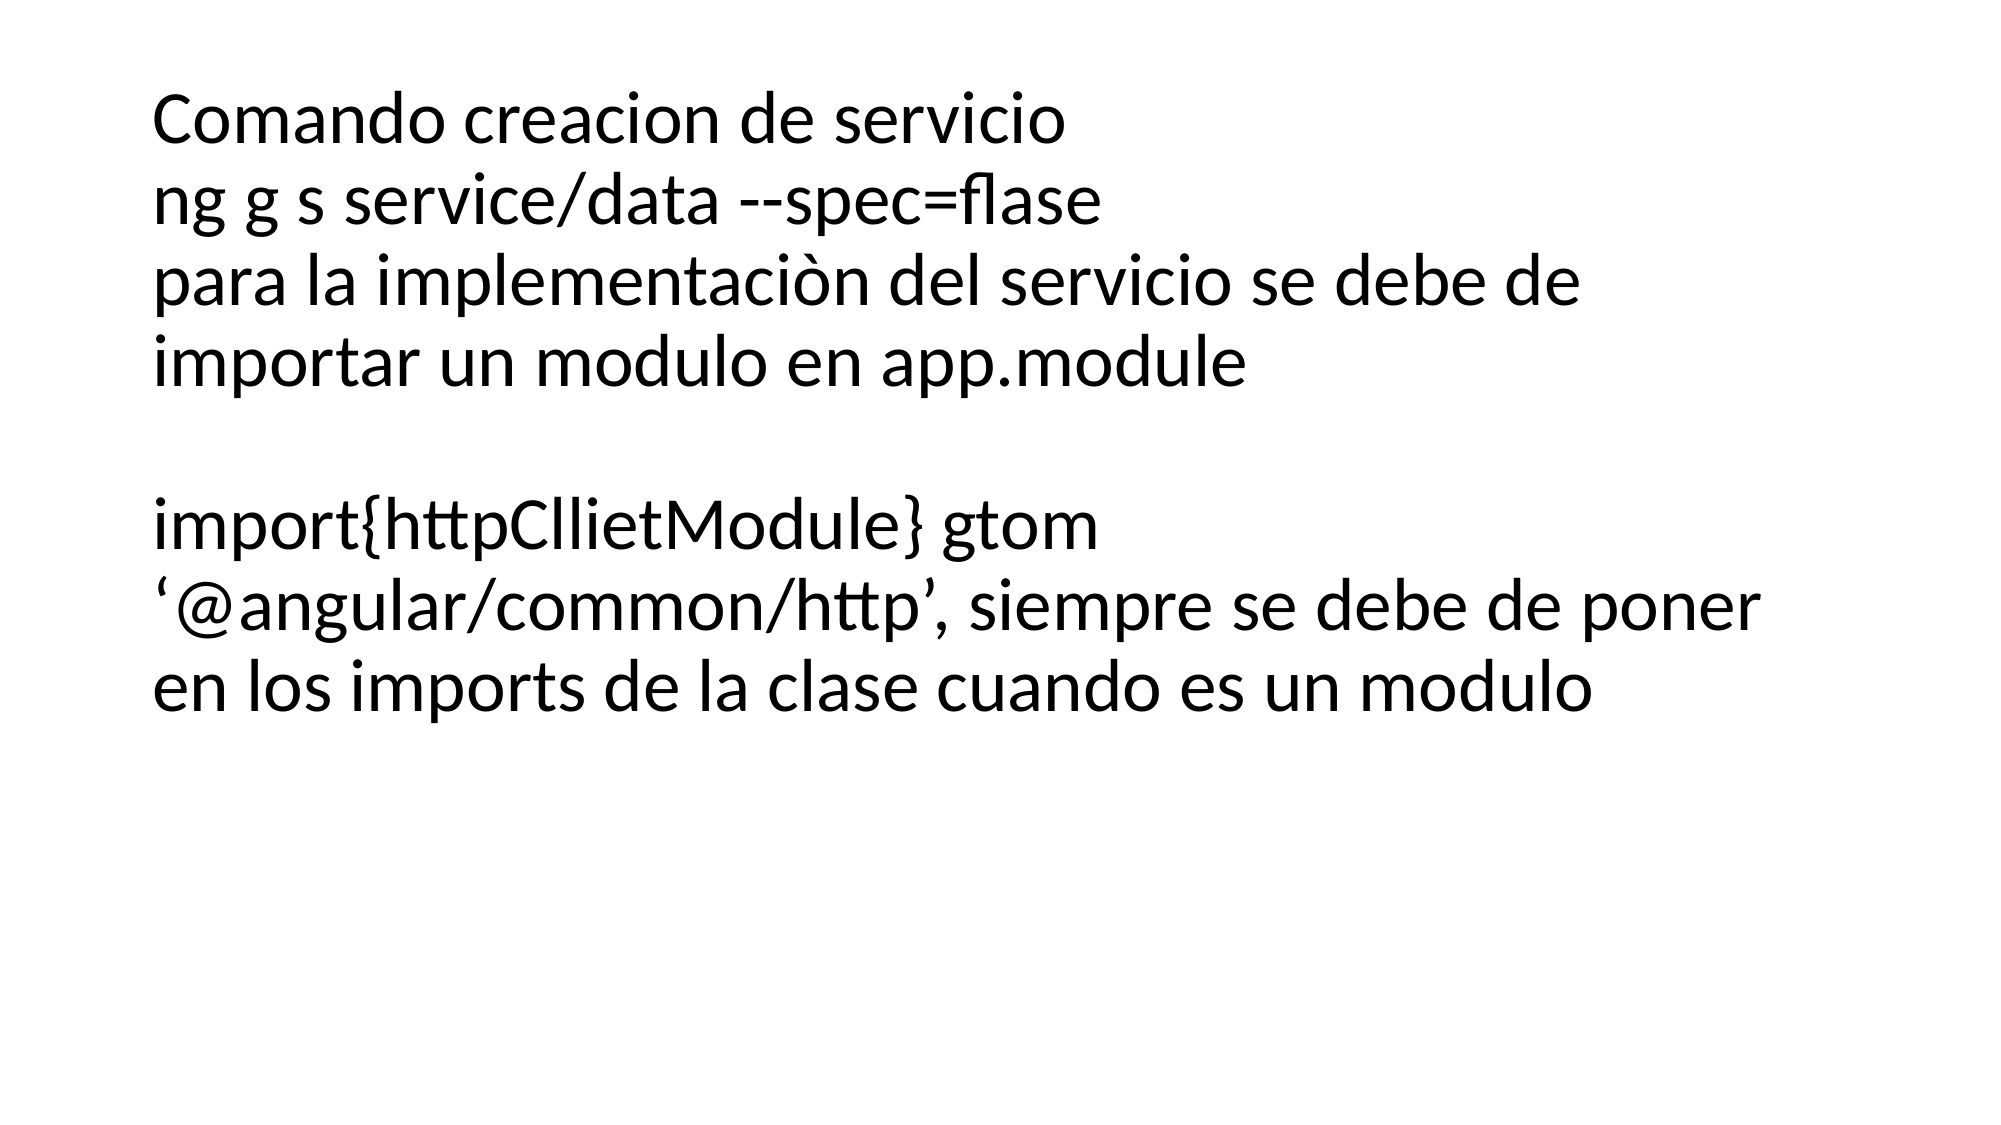

# Comando creacion de servicio ng g s service/data --spec=flase para la implementaciòn del servicio se debe de importar un modulo en app.module import{httpCllietModule} gtom ‘@angular/common/http’, siempre se debe de poner en los imports de la clase cuando es un modulo